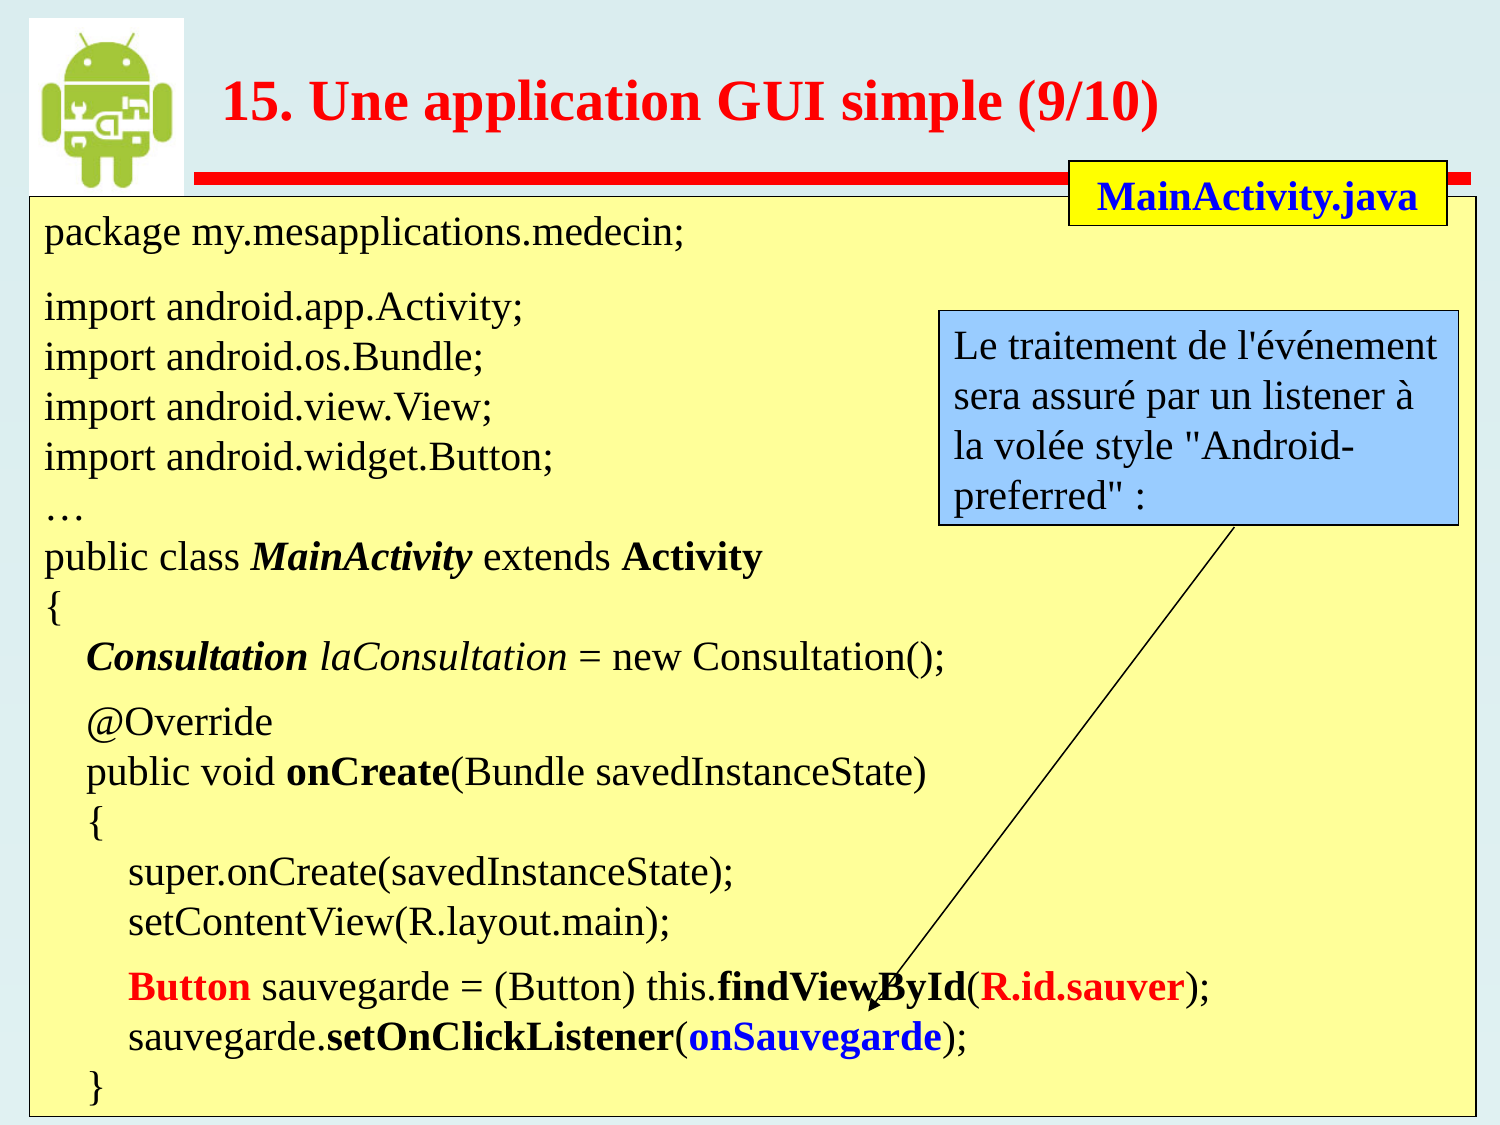

15. Une application GUI simple (9/10)
MainActivity.java
package my.mesapplications.medecin;

import android.app.Activity;
import android.os.Bundle;
import android.view.View;
import android.widget.Button;
…
public class MainActivity extends Activity
{
    Consultation laConsultation = new Consultation();

    @Override
    public void onCreate(Bundle savedInstanceState)
    {
        super.onCreate(savedInstanceState);
        setContentView(R.layout.main);

        Button sauvegarde = (Button) this.findViewById(R.id.sauver);
        sauvegarde.setOnClickListener(onSauvegarde);
    }
Le traitement de l'événement sera assuré par un listener à la volée style "Android-preferred" :

 Android 2 – C.Charlet – 2023 – p. 50